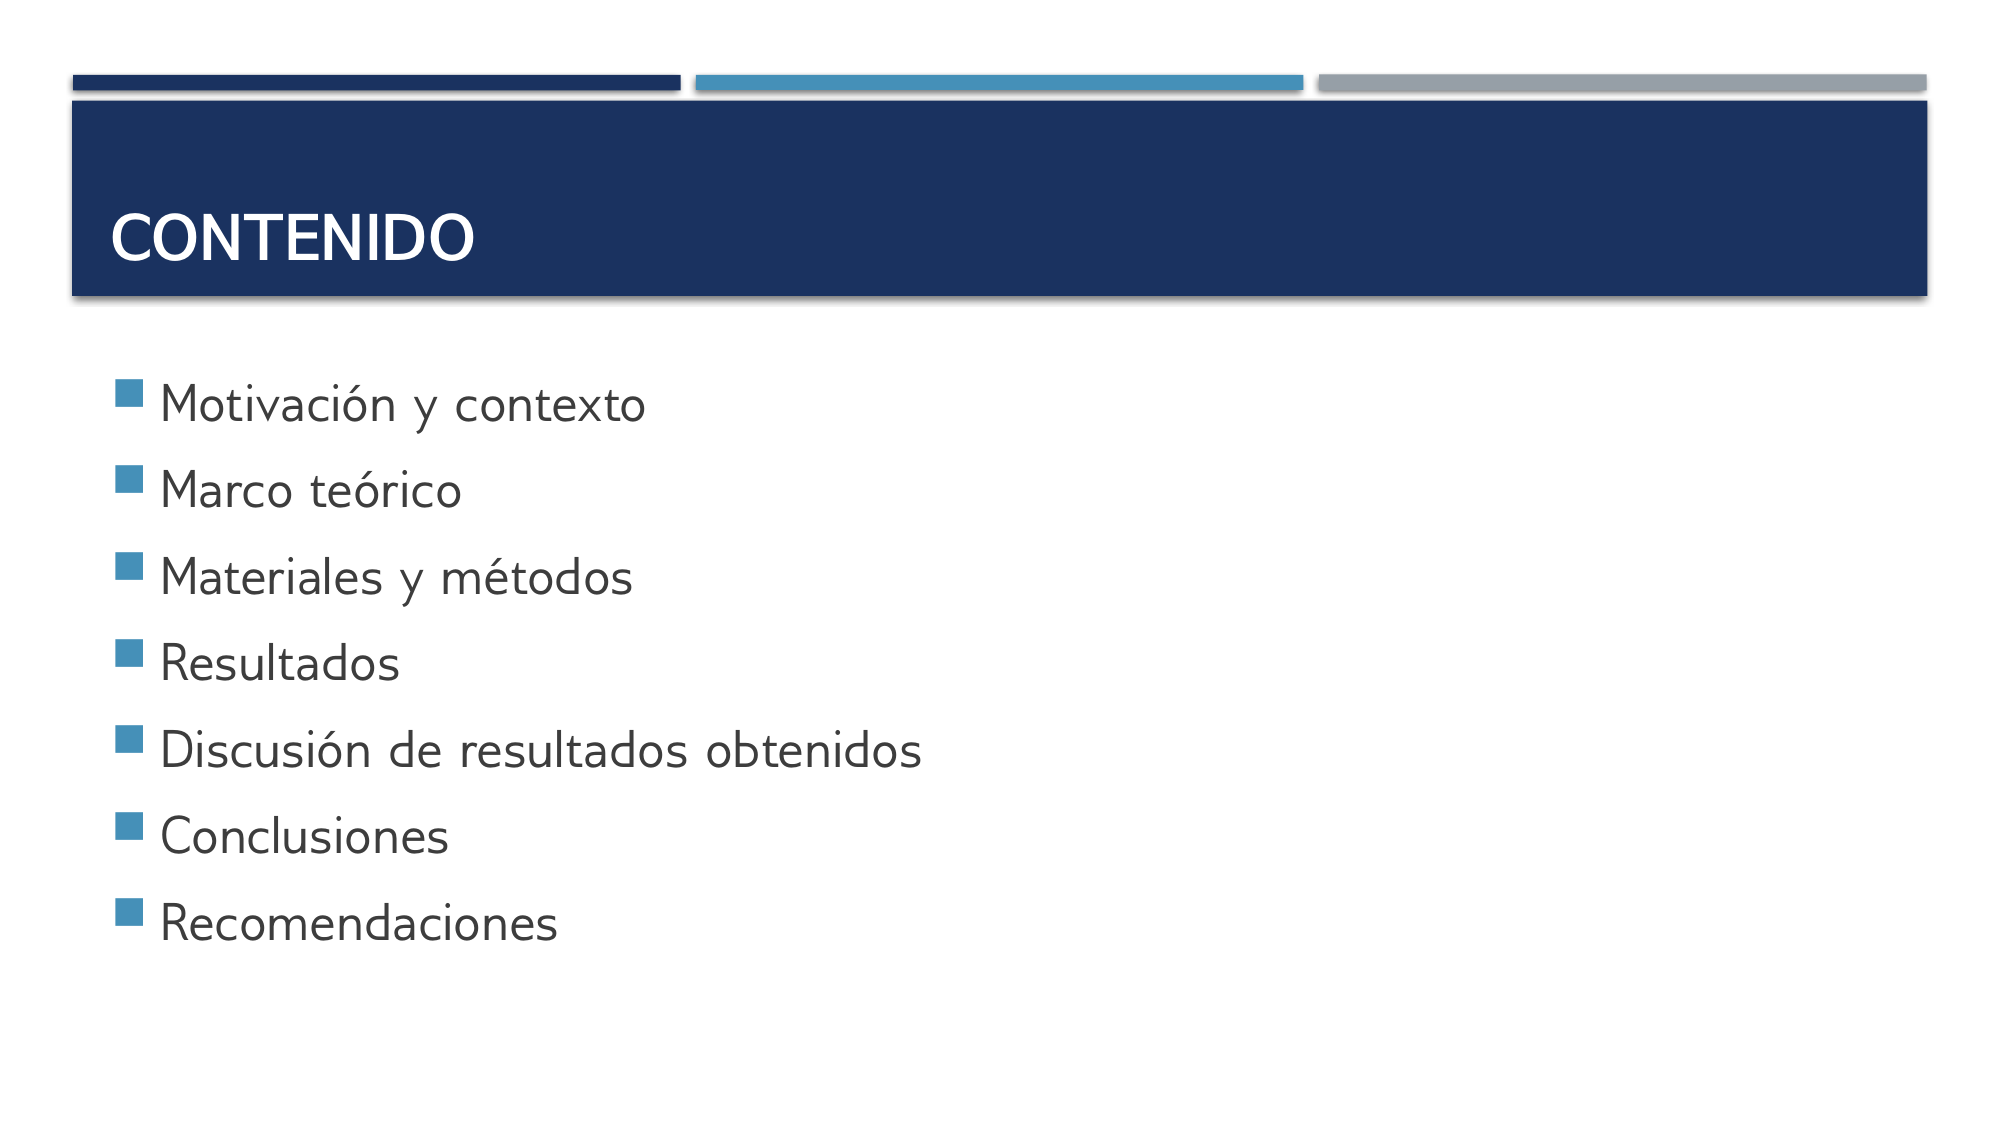

# Contenido
Motivación y contexto
Marco teórico
Materiales y métodos
Resultados
Discusión de resultados obtenidos
Conclusiones
Recomendaciones